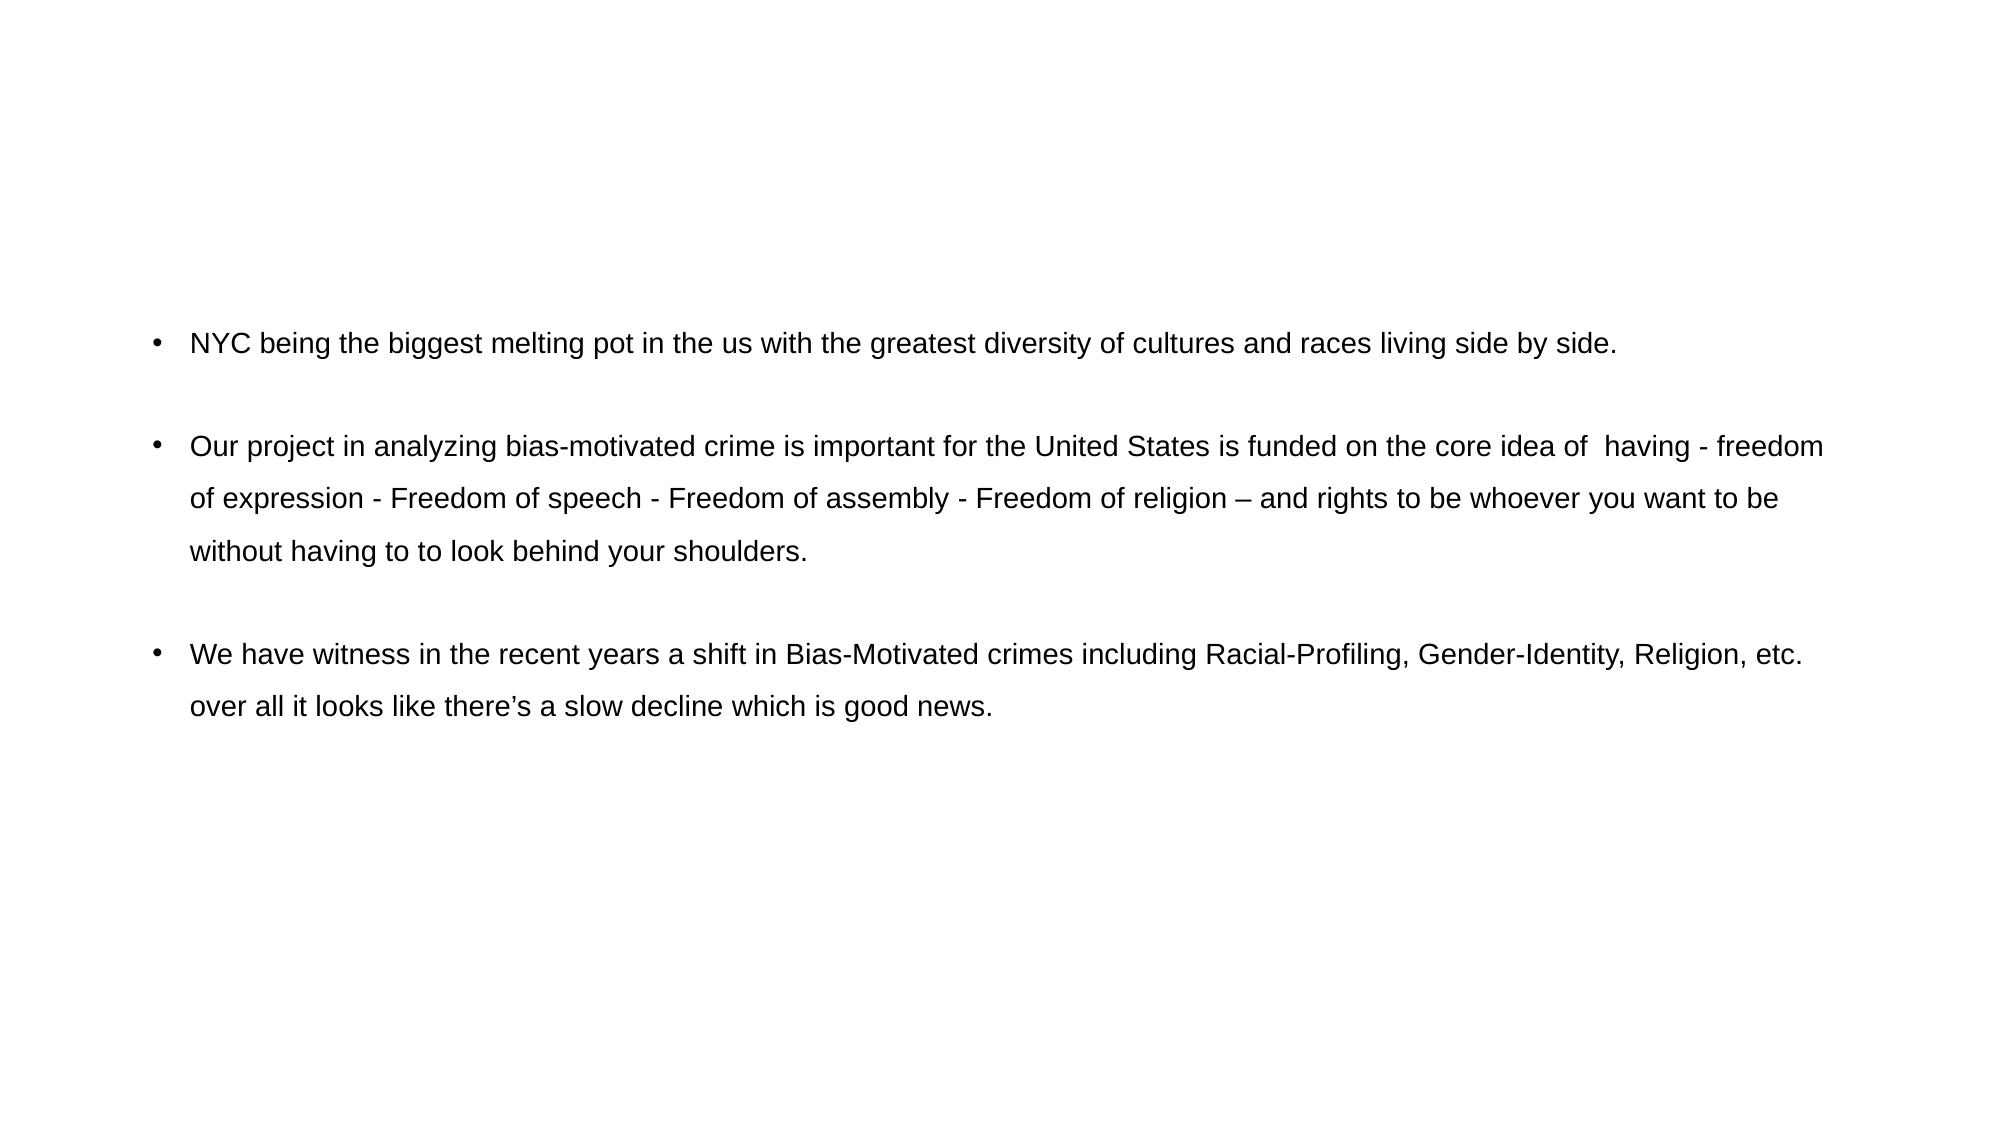

#
NYC being the biggest melting pot in the us with the greatest diversity of cultures and races living side by side.
Our project in analyzing bias-motivated crime is important for the United States is funded on the core idea of  having - freedom of expression - Freedom of speech - Freedom of assembly - Freedom of religion – and rights to be whoever you want to be without having to to look behind your shoulders.
We have witness in the recent years a shift in Bias-Motivated crimes including Racial-Profiling, Gender-Identity, Religion, etc. over all it looks like there’s a slow decline which is good news.